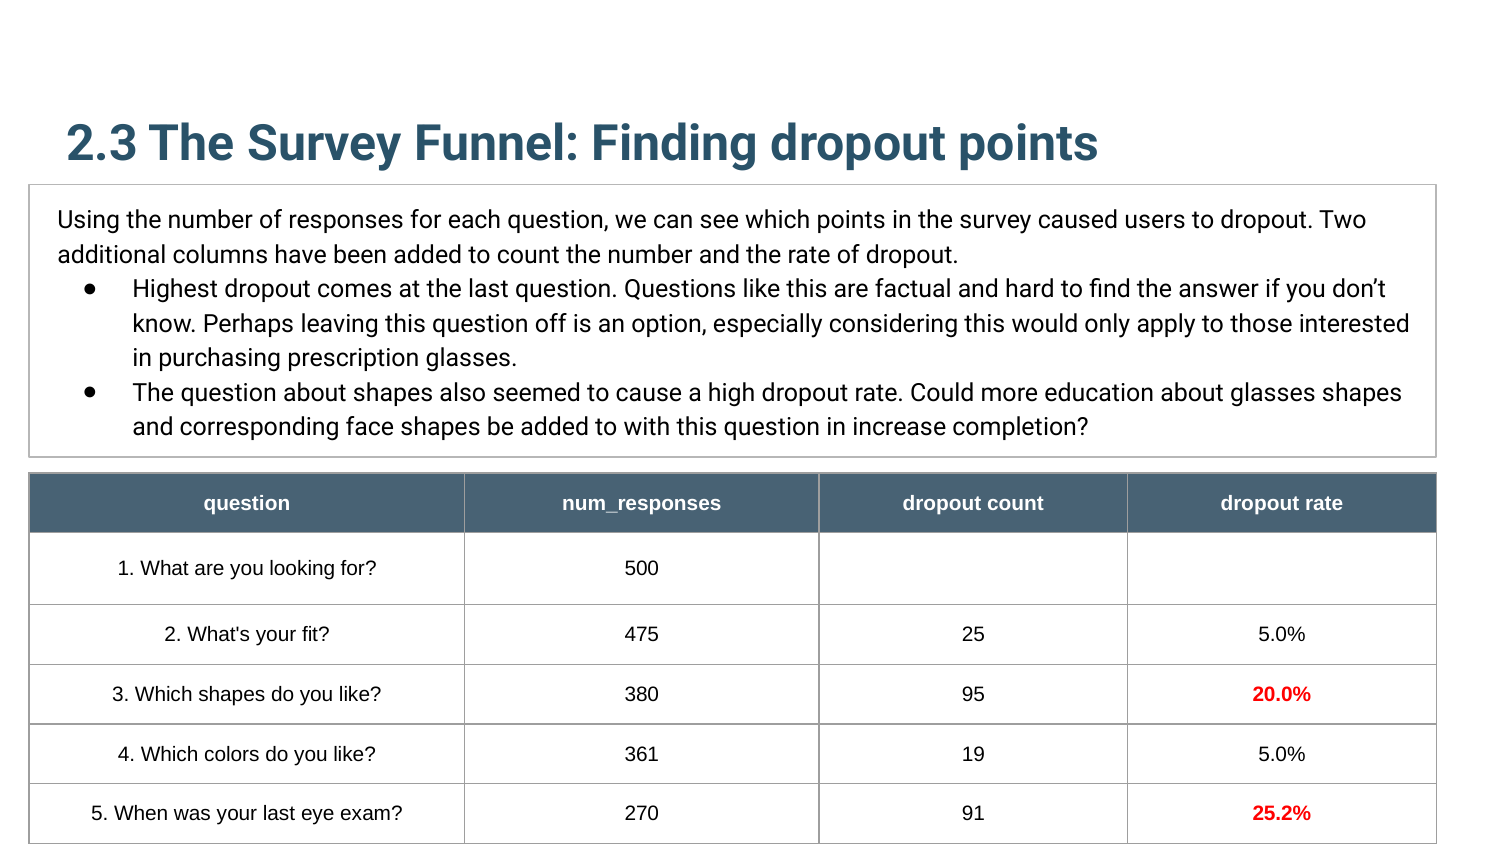

2.3 The Survey Funnel: Finding dropout points
Using the number of responses for each question, we can see which points in the survey caused users to dropout. Two additional columns have been added to count the number and the rate of dropout.
Highest dropout comes at the last question. Questions like this are factual and hard to find the answer if you don’t know. Perhaps leaving this question off is an option, especially considering this would only apply to those interested in purchasing prescription glasses.
The question about shapes also seemed to cause a high dropout rate. Could more education about glasses shapes and corresponding face shapes be added to with this question in increase completion?
| question | num\_responses | dropout count | dropout rate |
| --- | --- | --- | --- |
| 1. What are you looking for? | 500 |  |  |
| 2. What's your fit? | 475 | 25 | 5.0% |
| 3. Which shapes do you like? | 380 | 95 | 20.0% |
| 4. Which colors do you like? | 361 | 19 | 5.0% |
| 5. When was your last eye exam? | 270 | 91 | 25.2% |